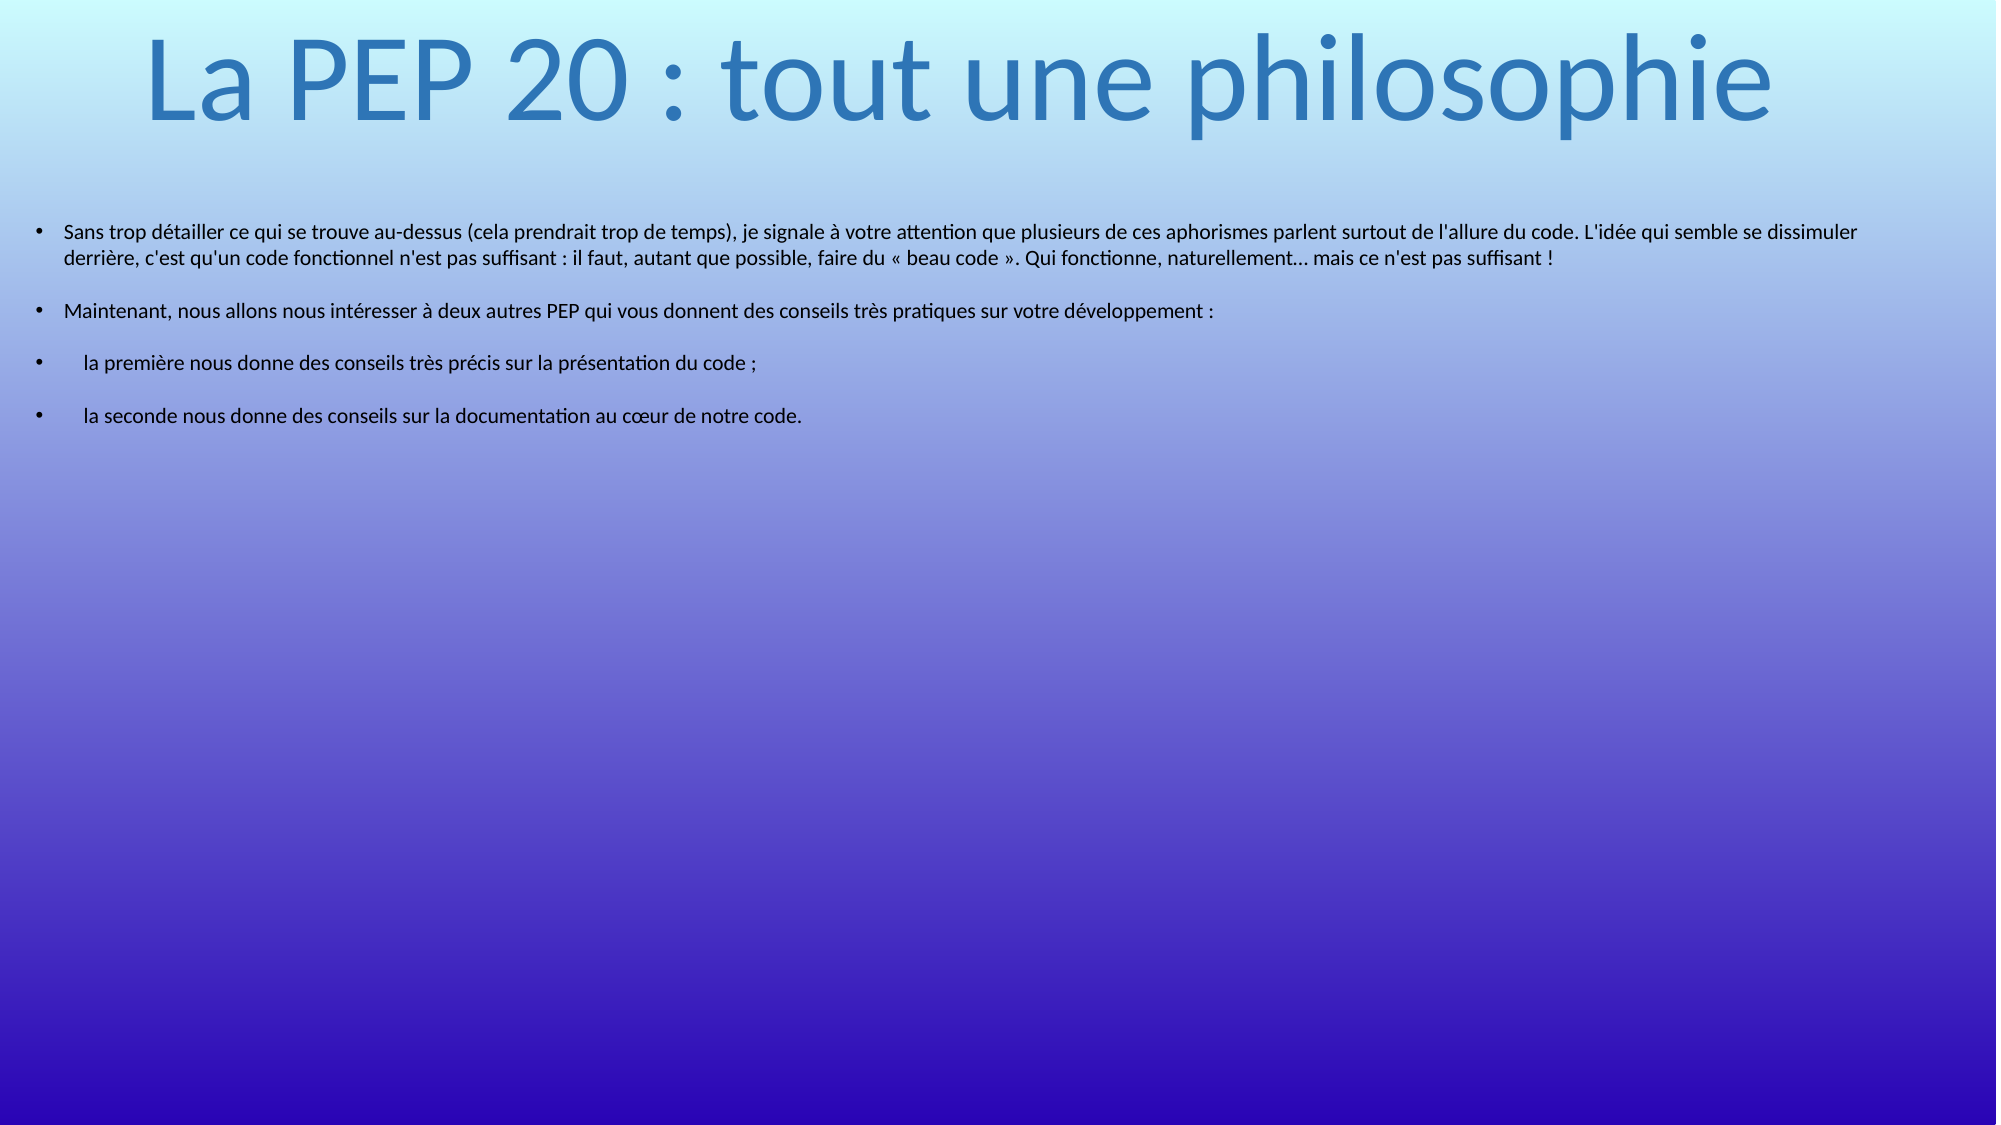

# La PEP 20 : tout une philosophie

Sans trop détailler ce qui se trouve au-dessus (cela prendrait trop de temps), je signale à votre attention que plusieurs de ces aphorismes parlent surtout de l'allure du code. L'idée qui semble se dissimuler derrière, c'est qu'un code fonctionnel n'est pas suffisant : il faut, autant que possible, faire du « beau code ». Qui fonctionne, naturellement… mais ce n'est pas suffisant !

Maintenant, nous allons nous intéresser à deux autres PEP qui vous donnent des conseils très pratiques sur votre développement :

    la première nous donne des conseils très précis sur la présentation du code ;

    la seconde nous donne des conseils sur la documentation au cœur de notre code.

812